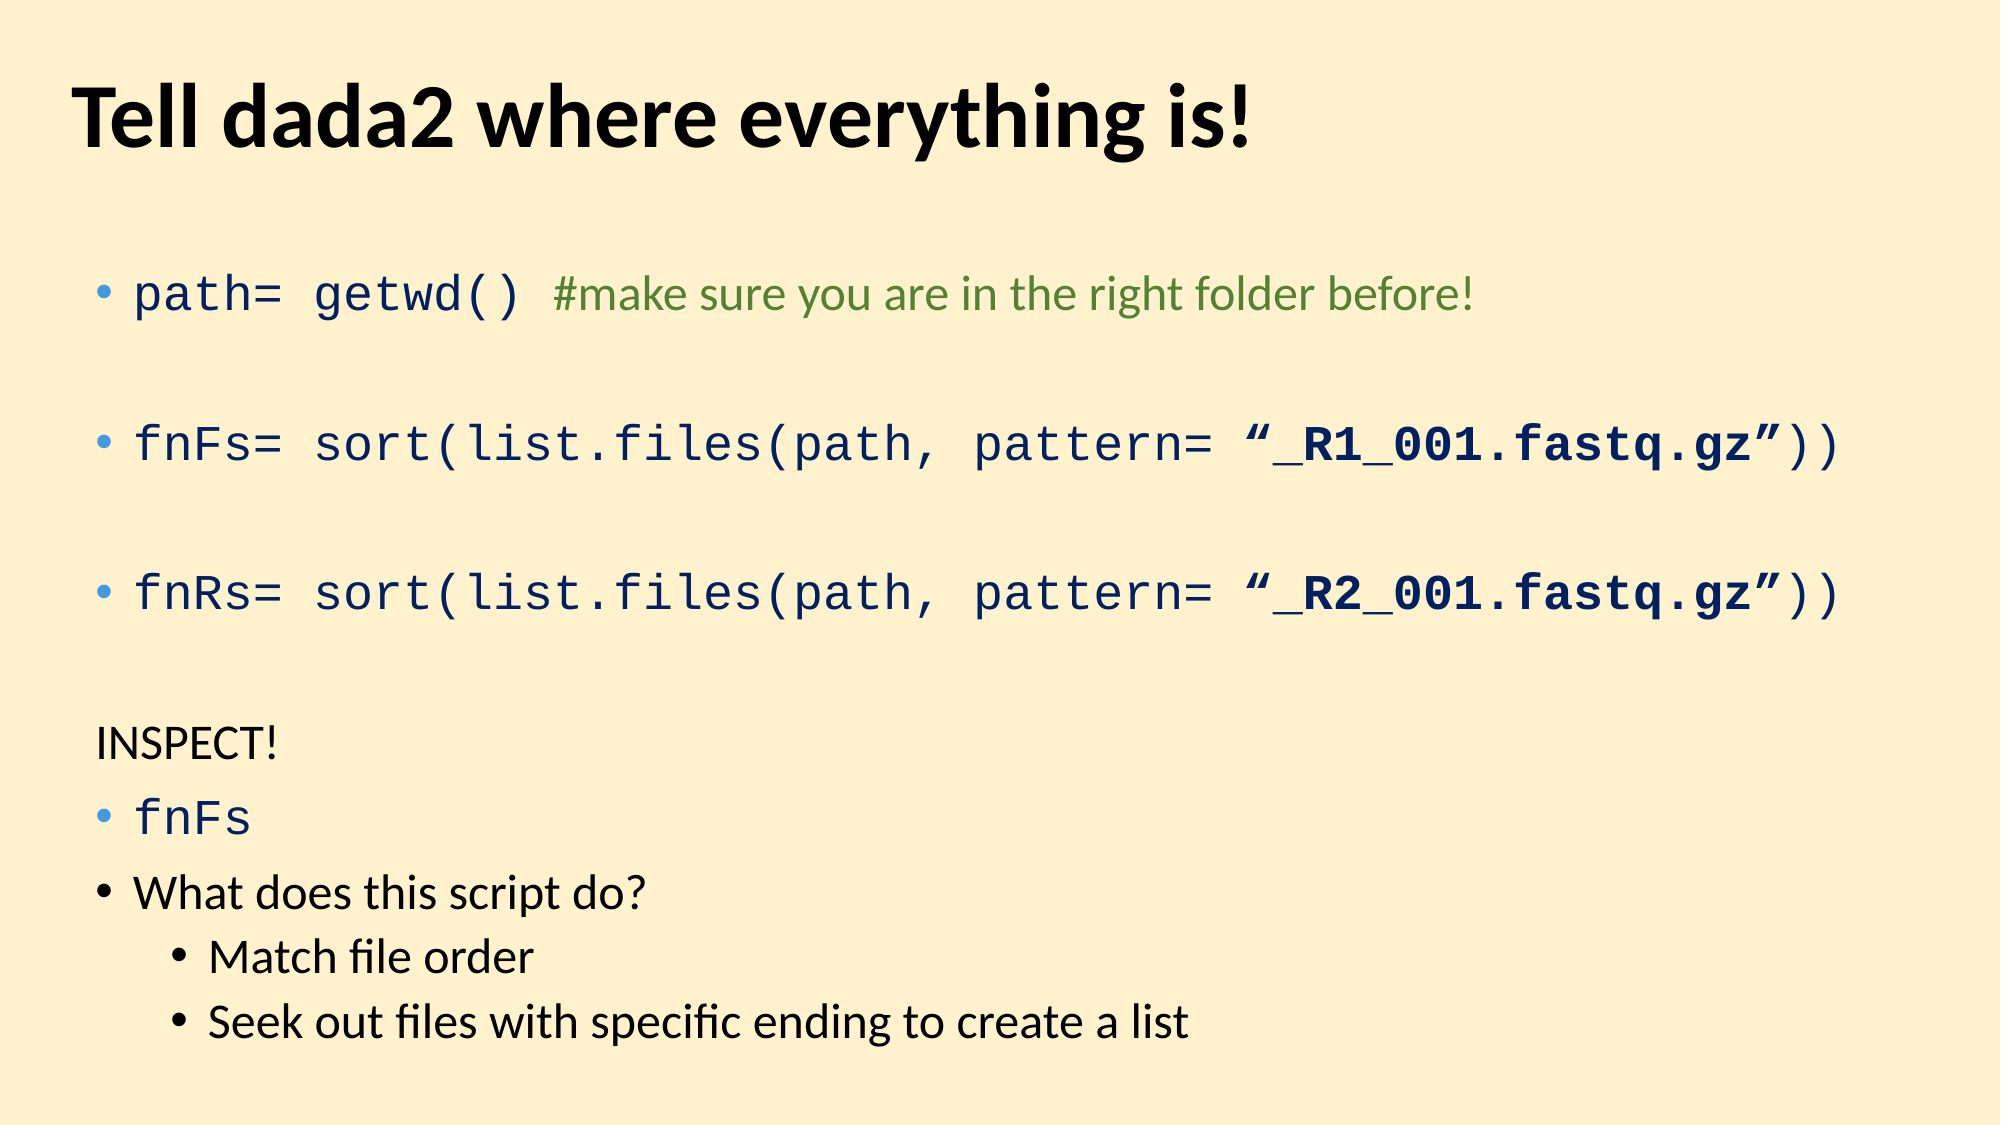

# Tell dada2 where everything is!
path= getwd() #make sure you are in the right folder before!

fnFs= sort(list.files(path, pattern= “_R1_001.fastq.gz”))

fnRs= sort(list.files(path, pattern= “_R2_001.fastq.gz”))

INSPECT!
fnFs
What does this script do?
Match file order
Seek out files with specific ending to create a list